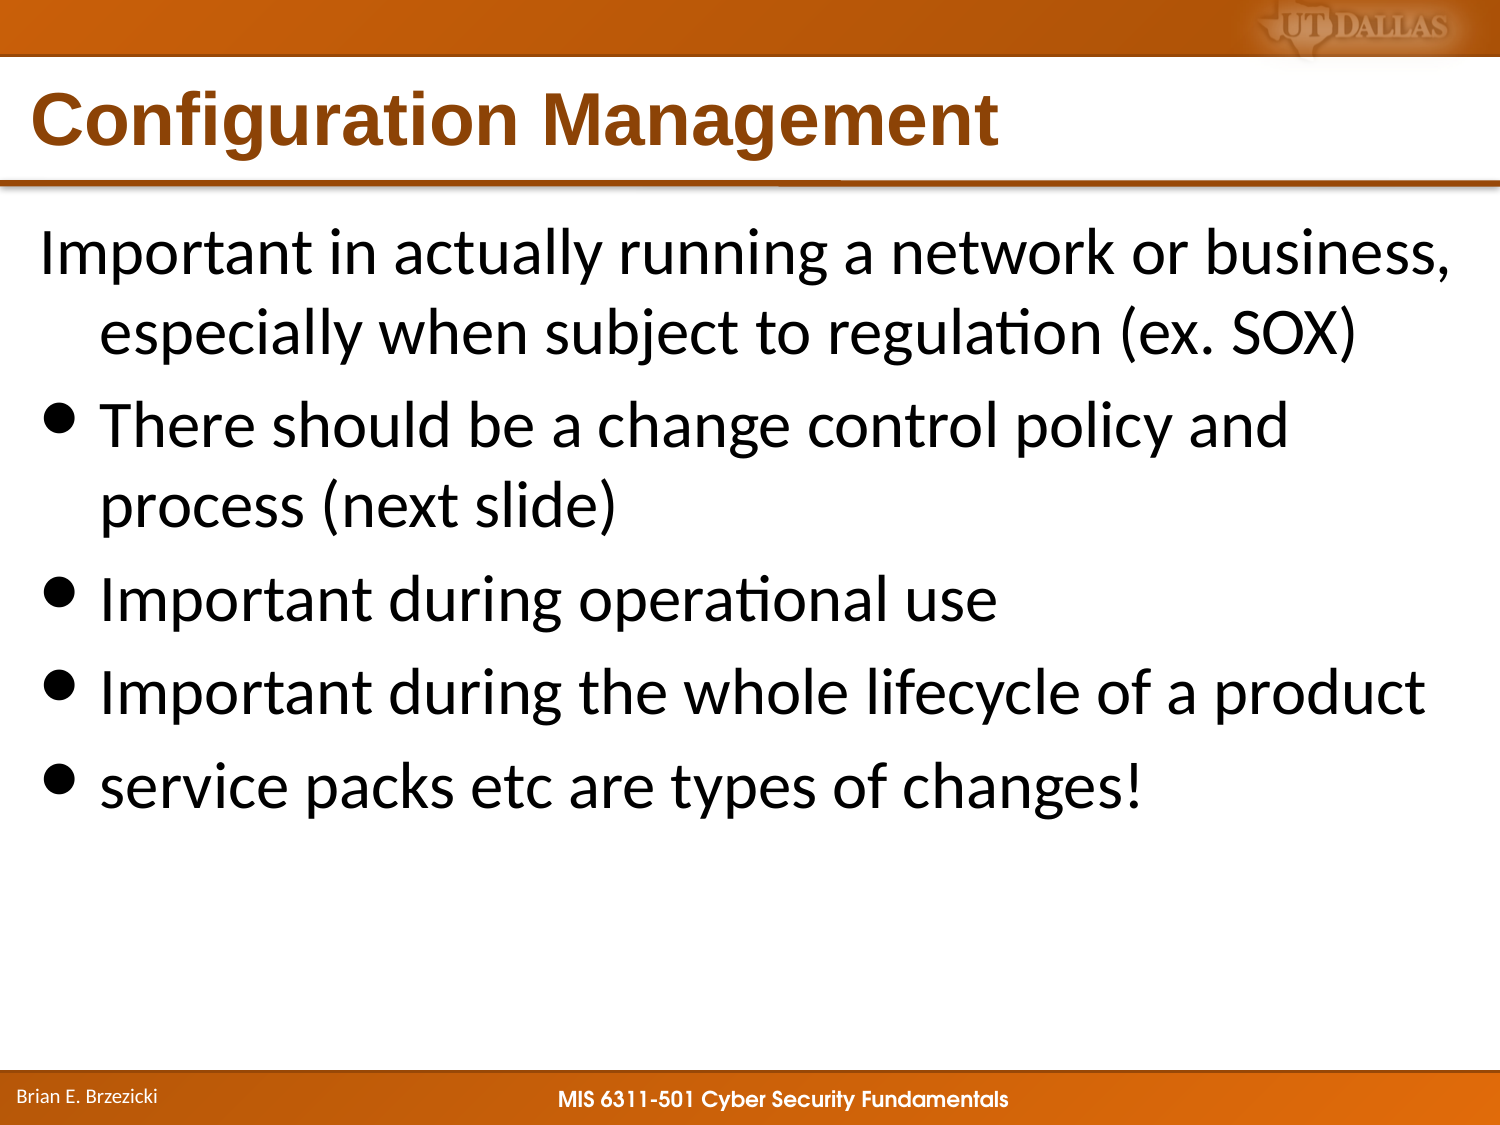

# Configuration Management
Important in actually running a network or business, especially when subject to regulation (ex. SOX)
There should be a change control policy and process (next slide)
Important during operational use
Important during the whole lifecycle of a product
service packs etc are types of changes!
Brian E. Brzezicki